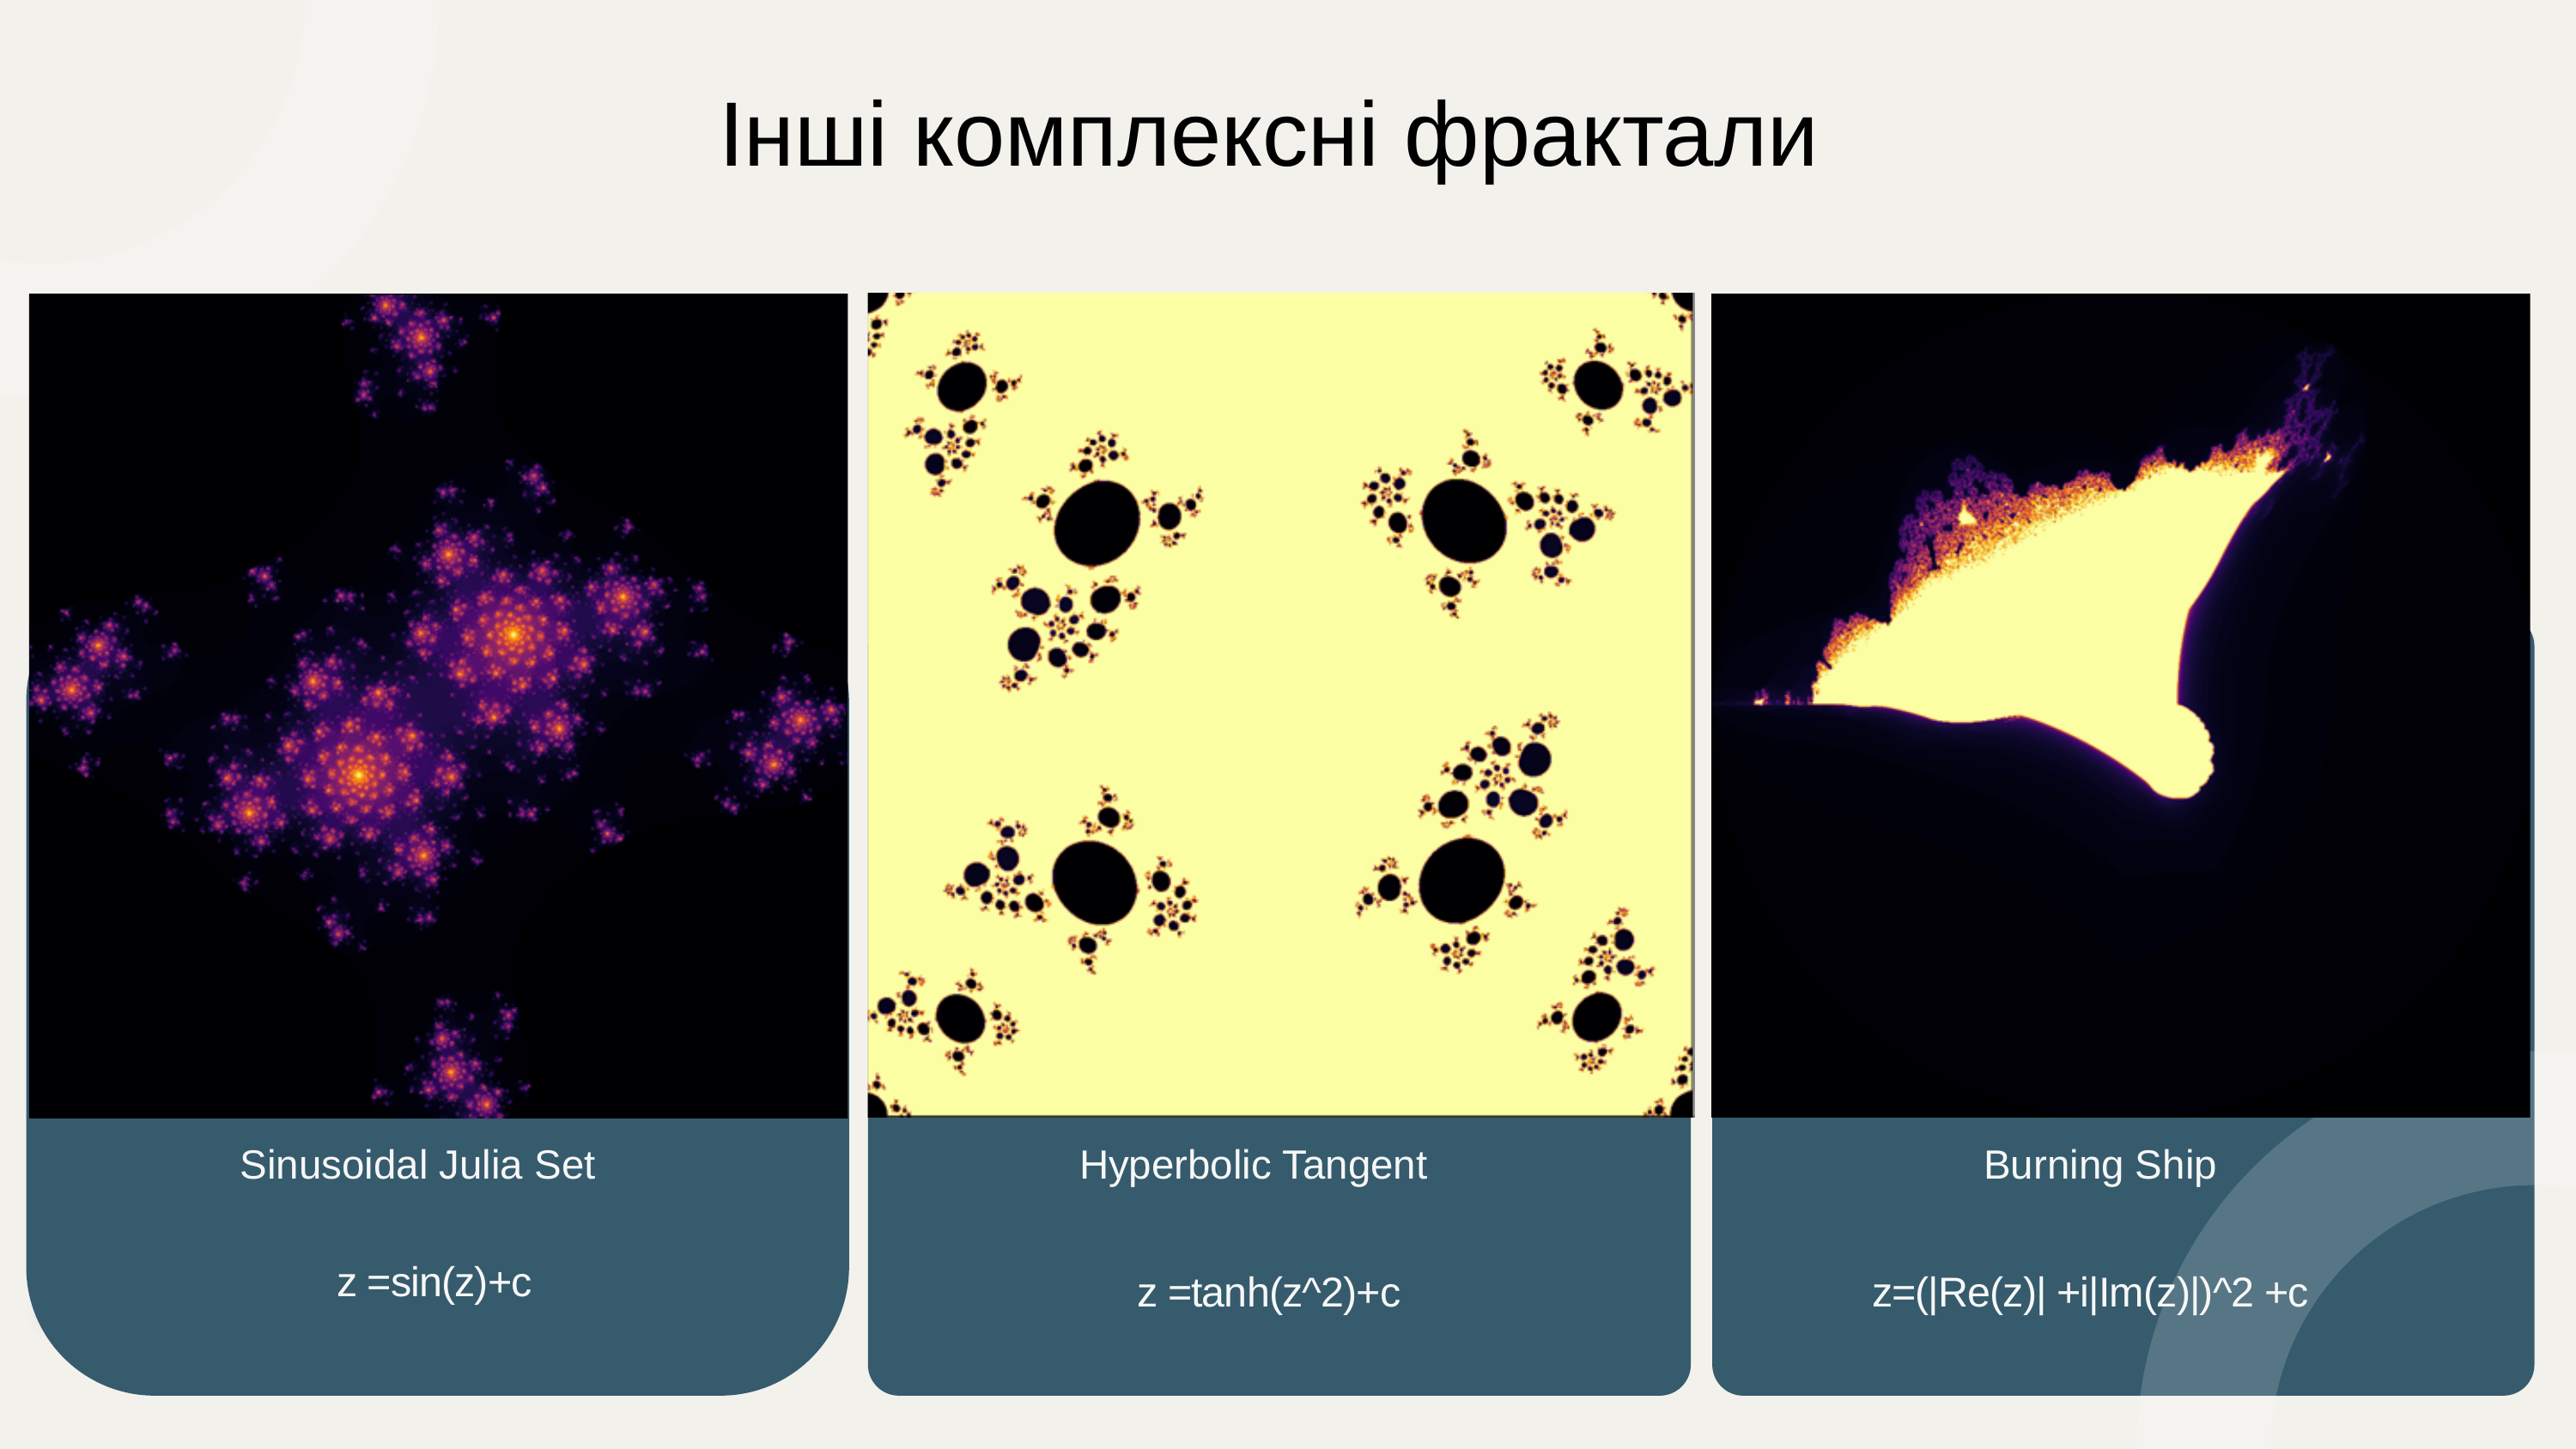

Інші комплексні фрактали

Sinusoidal Julia Set
Hyperbolic Tangent
Burning Ship

z =sin(z)+c
z =tanh(z^2)+c
z=(|Re(z)| +i|Im(z)|)^2 +c